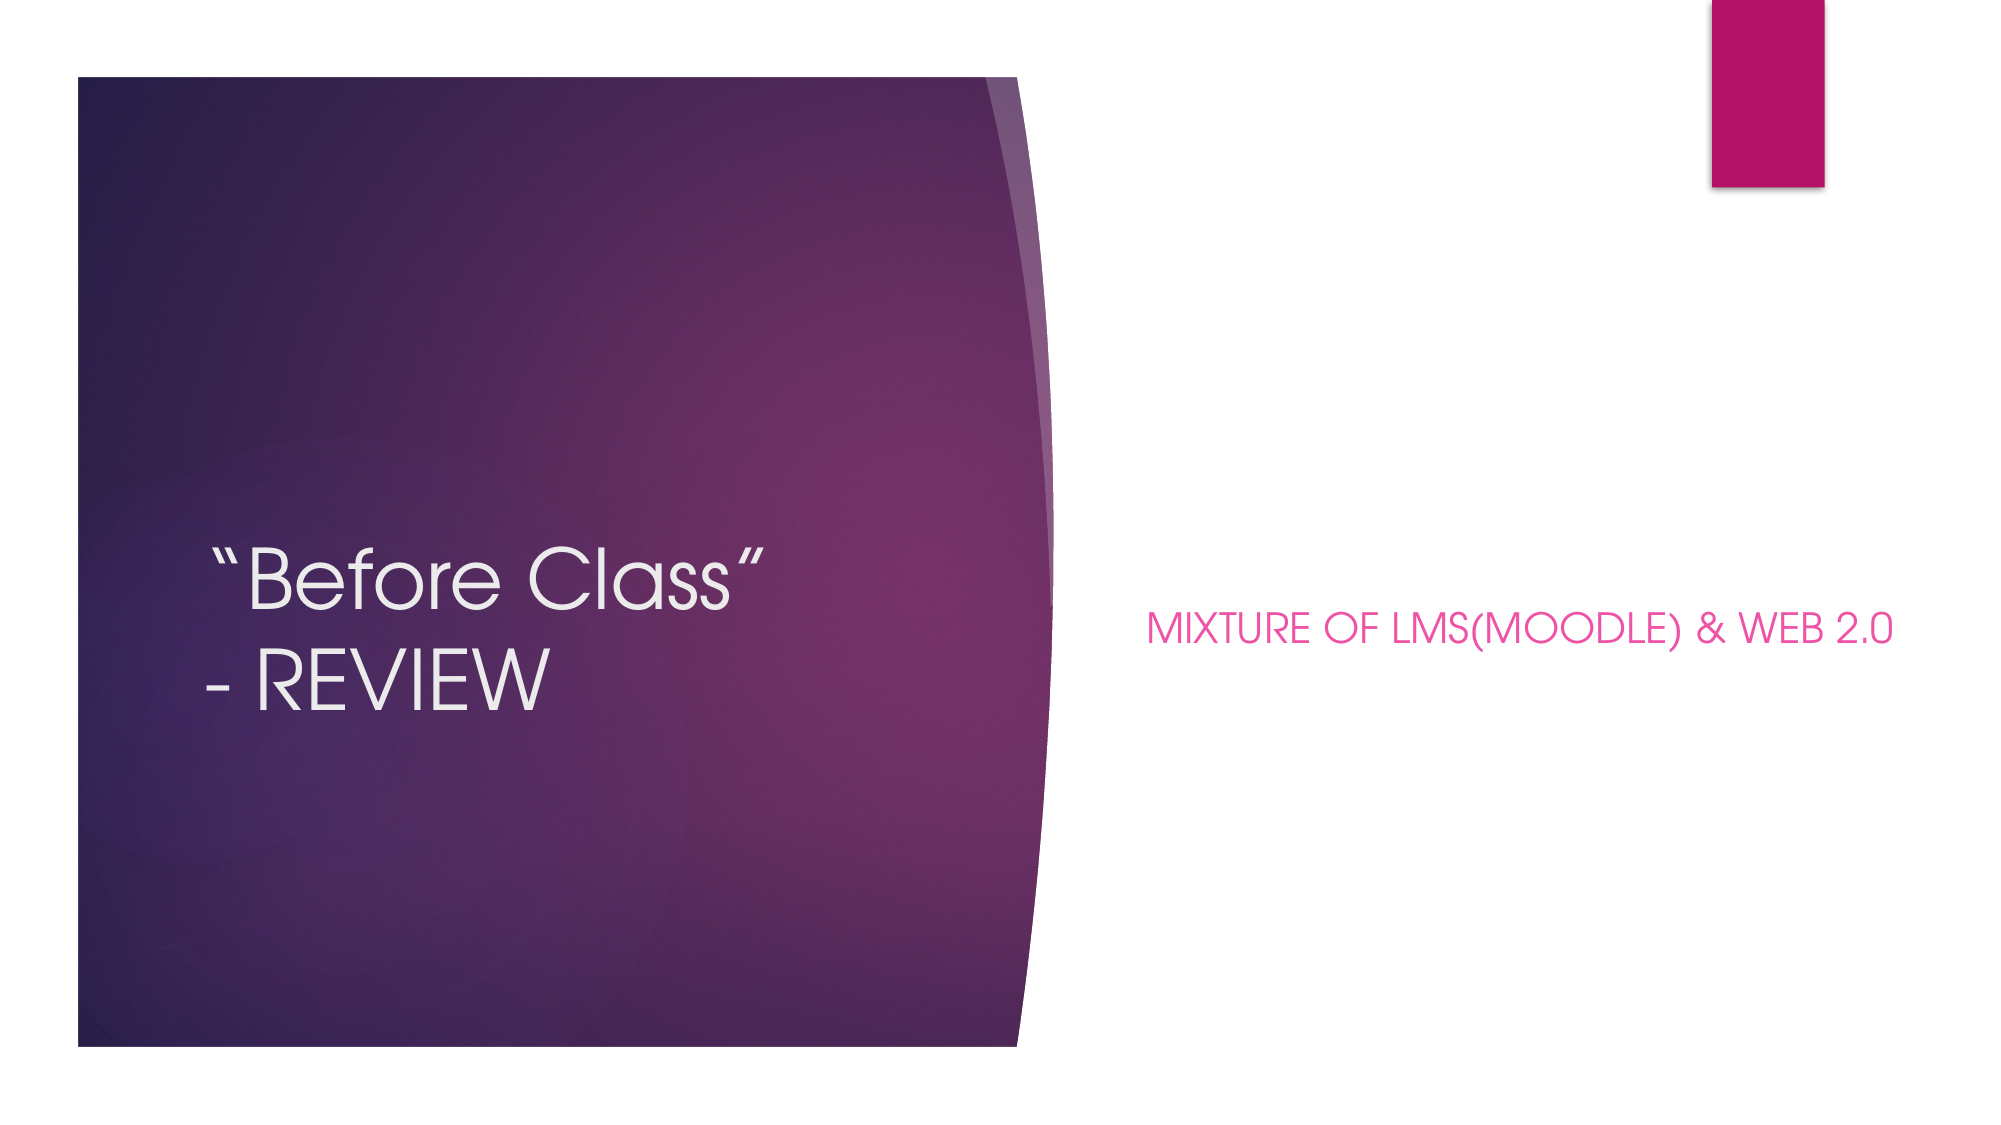

Mixture of LMS(MOODLE) & WEB 2.0
# “Before Class” - REVIEW